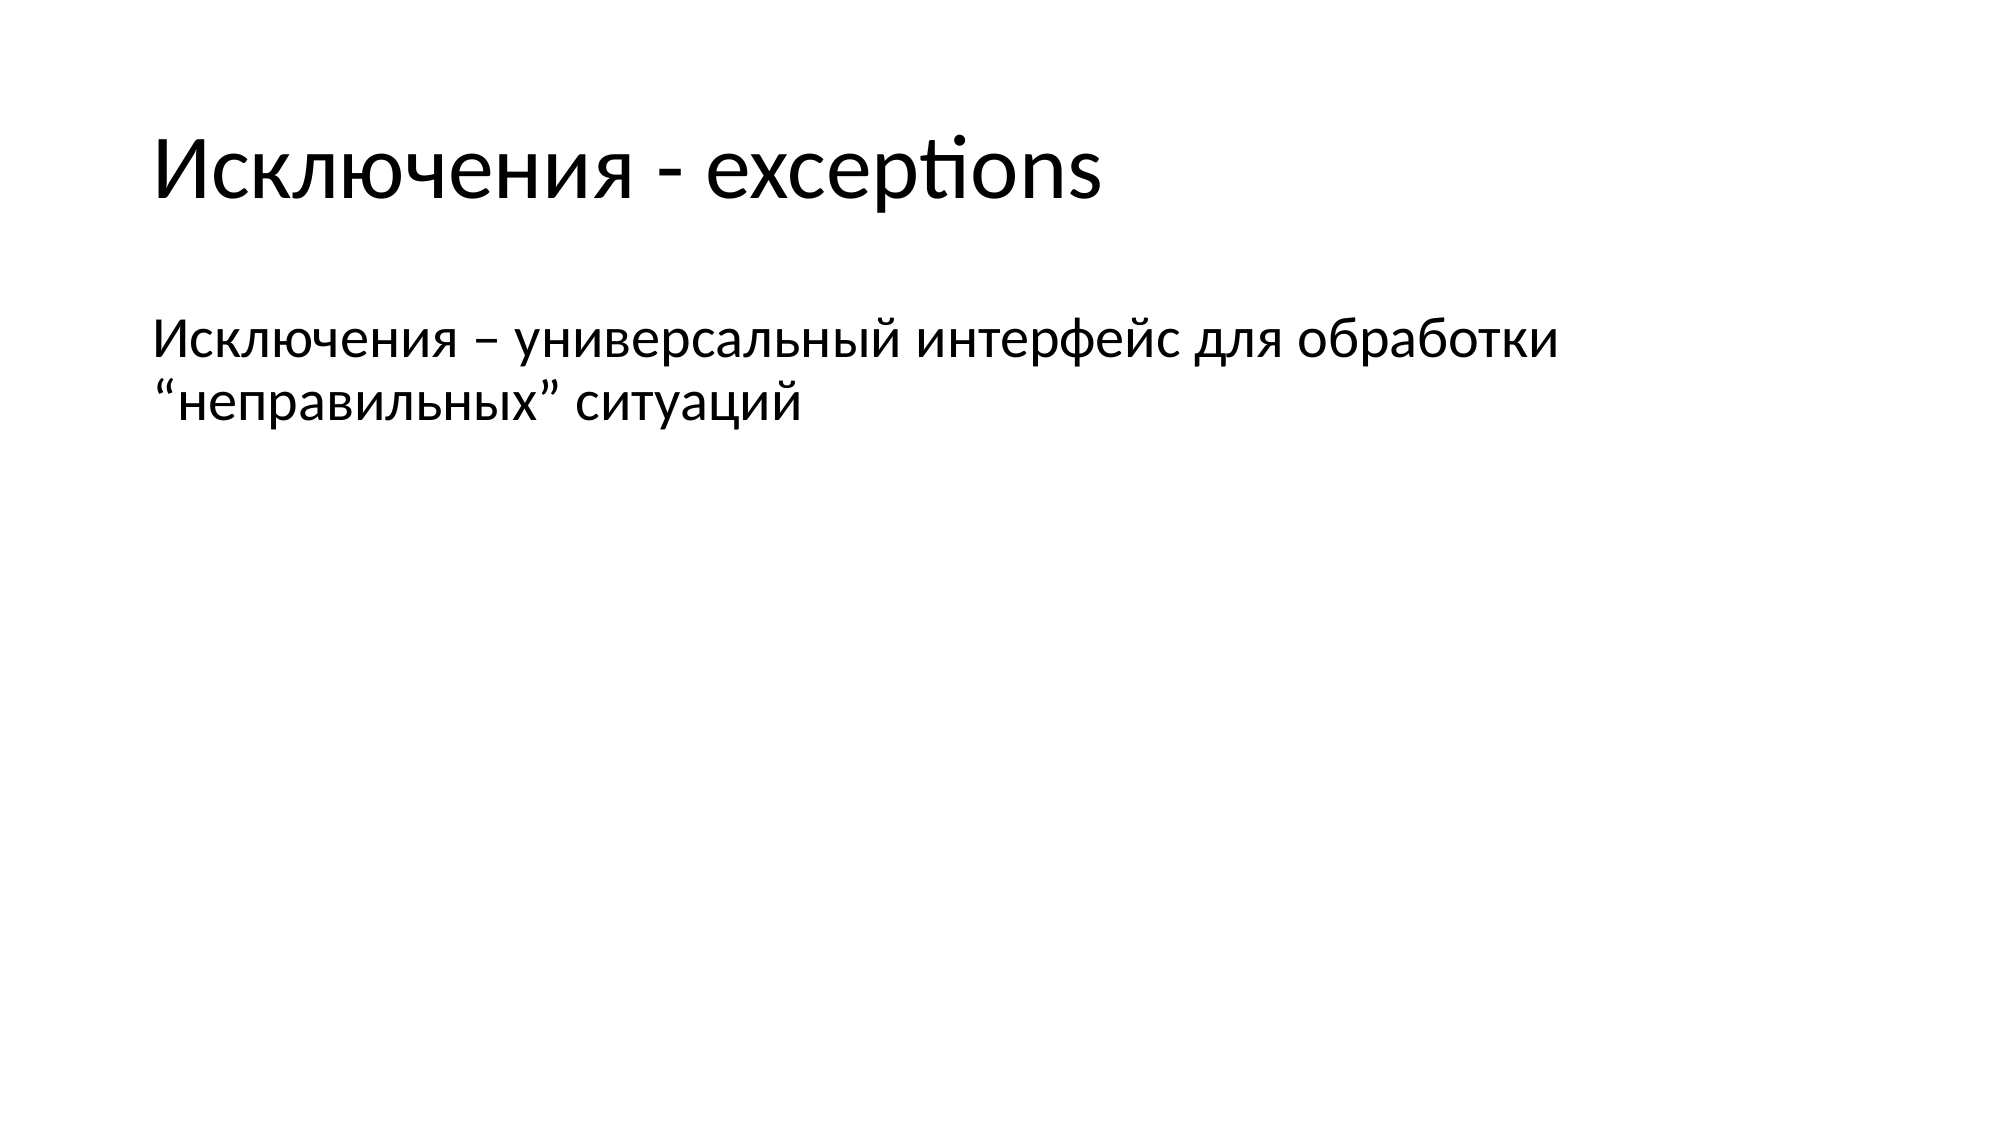

# Исключения - exceptions
Исключения – универсальный интерфейс для обработки “неправильных” ситуаций